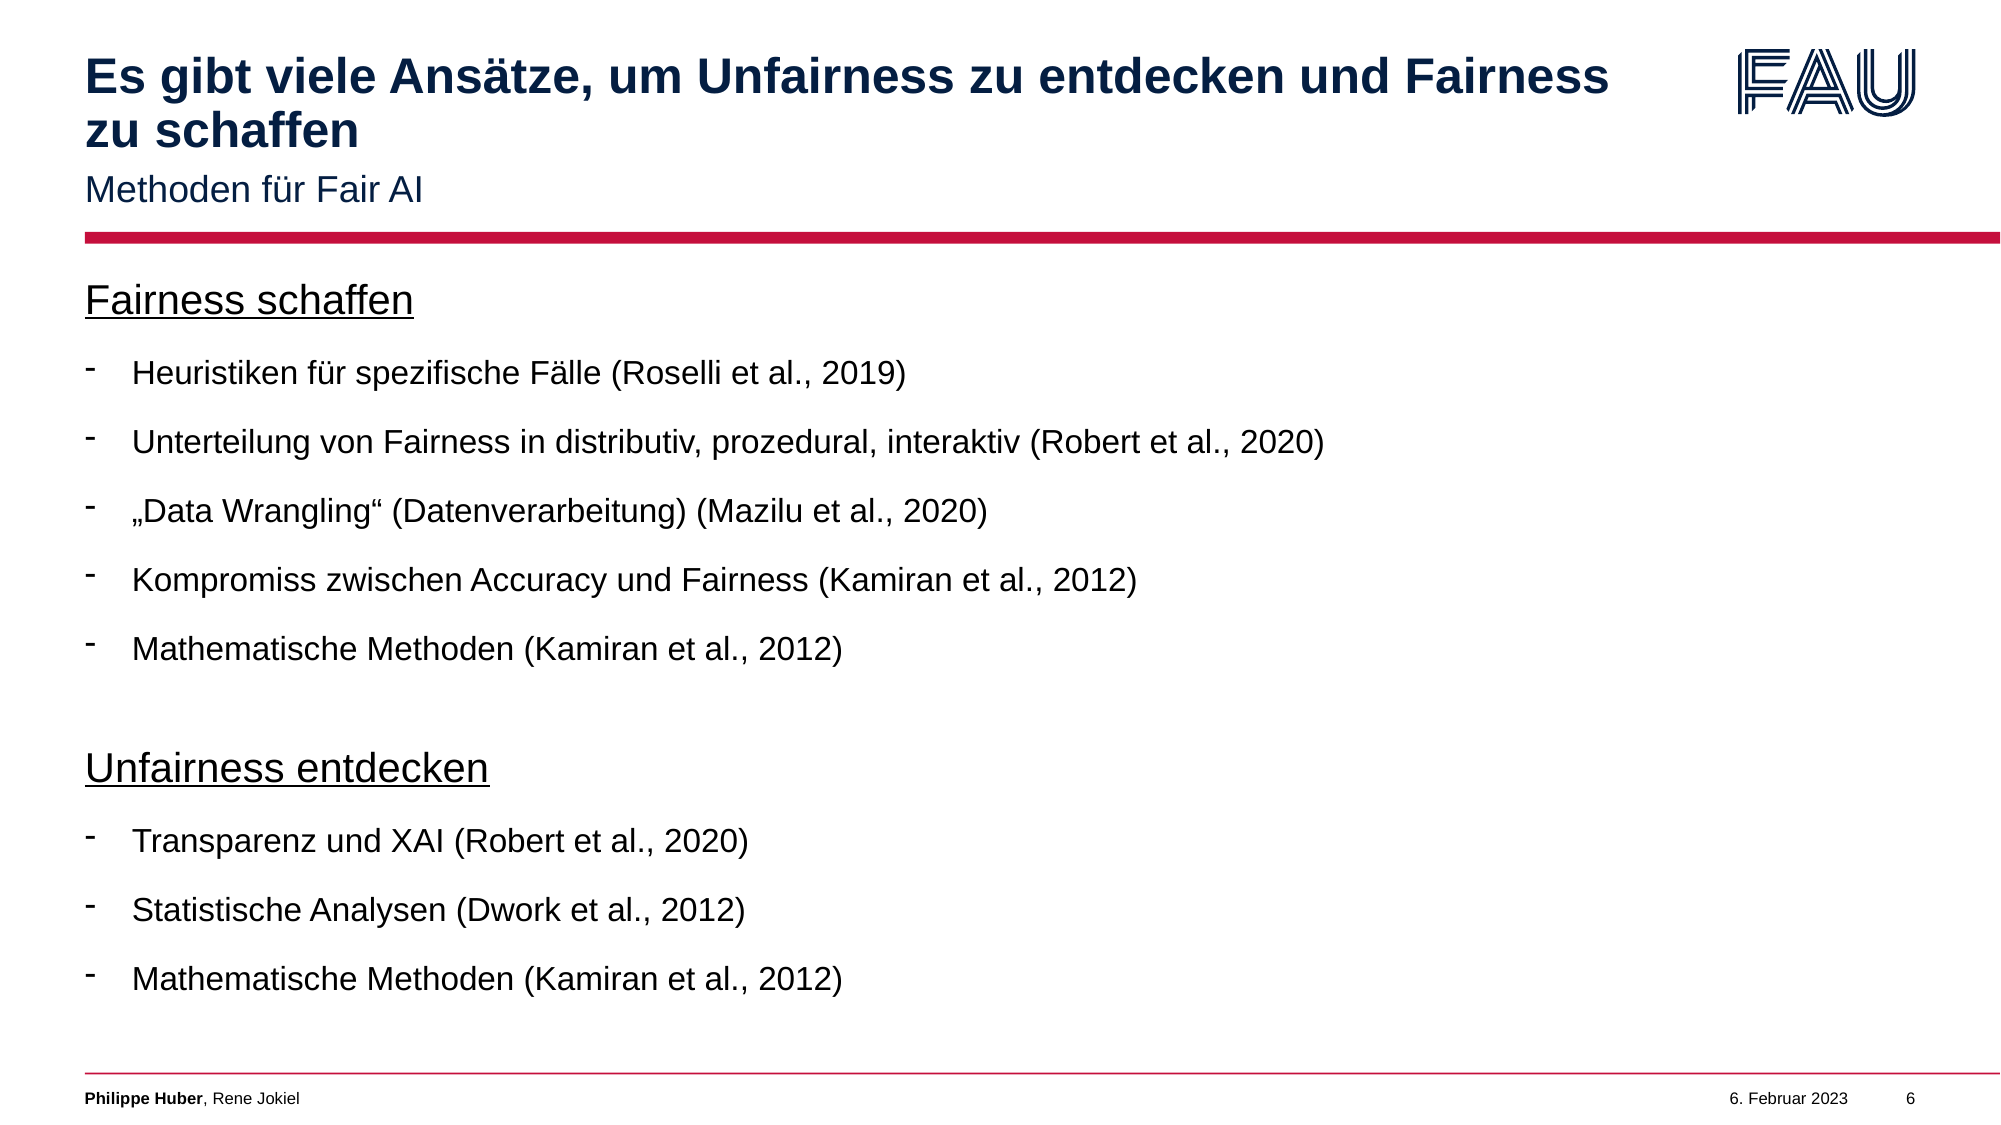

# Es gibt viele Ansätze, um Unfairness zu entdecken und Fairness zu schaffen
Methoden für Fair AI
Fairness schaffen
Heuristiken für spezifische Fälle (Roselli et al., 2019)
Unterteilung von Fairness in distributiv, prozedural, interaktiv (Robert et al., 2020)
„Data Wrangling“ (Datenverarbeitung) (Mazilu et al., 2020)
Kompromiss zwischen Accuracy und Fairness (Kamiran et al., 2012)
Mathematische Methoden (Kamiran et al., 2012)
Unfairness entdecken
Transparenz und XAI (Robert et al., 2020)
Statistische Analysen (Dwork et al., 2012)
Mathematische Methoden (Kamiran et al., 2012)

Philippe Huber, Rene Jokiel
6. Februar 2023
6